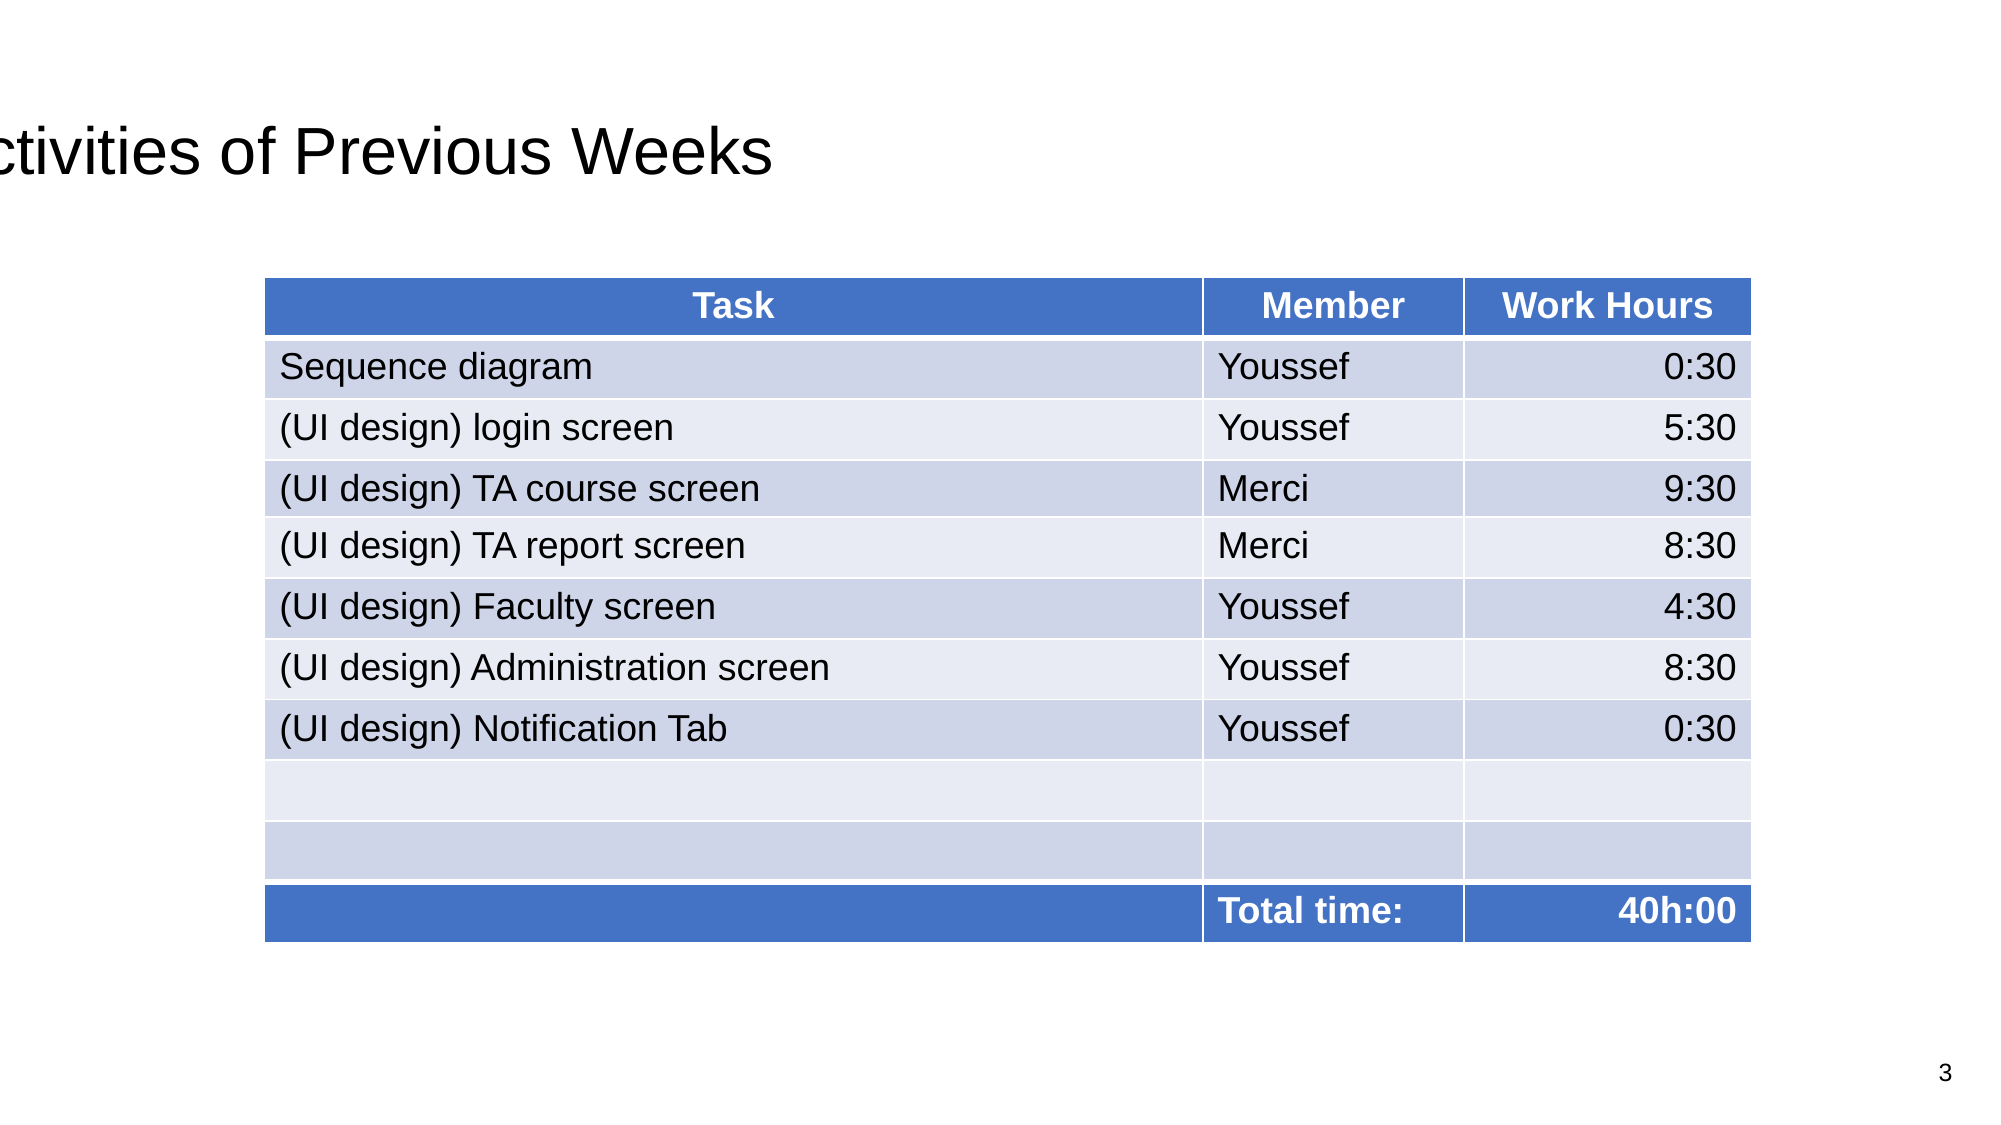

# Activities of Previous Weeks
| Task | Member | Work Hours |
| --- | --- | --- |
| Sequence diagram | Youssef | 0:30 |
| (UI design) login screen | Youssef | 5:30 |
| (UI design) TA course screen | Merci | 9:30 |
| (UI design) TA report screen | Merci | 8:30 |
| (UI design) Faculty screen | Youssef | 4:30 |
| (UI design) Administration screen | Youssef | 8:30 |
| (UI design) Notification Tab | Youssef | 0:30 |
|  |  |  |
|  |  |  |
|  | Total time: | 40h:00 |
3